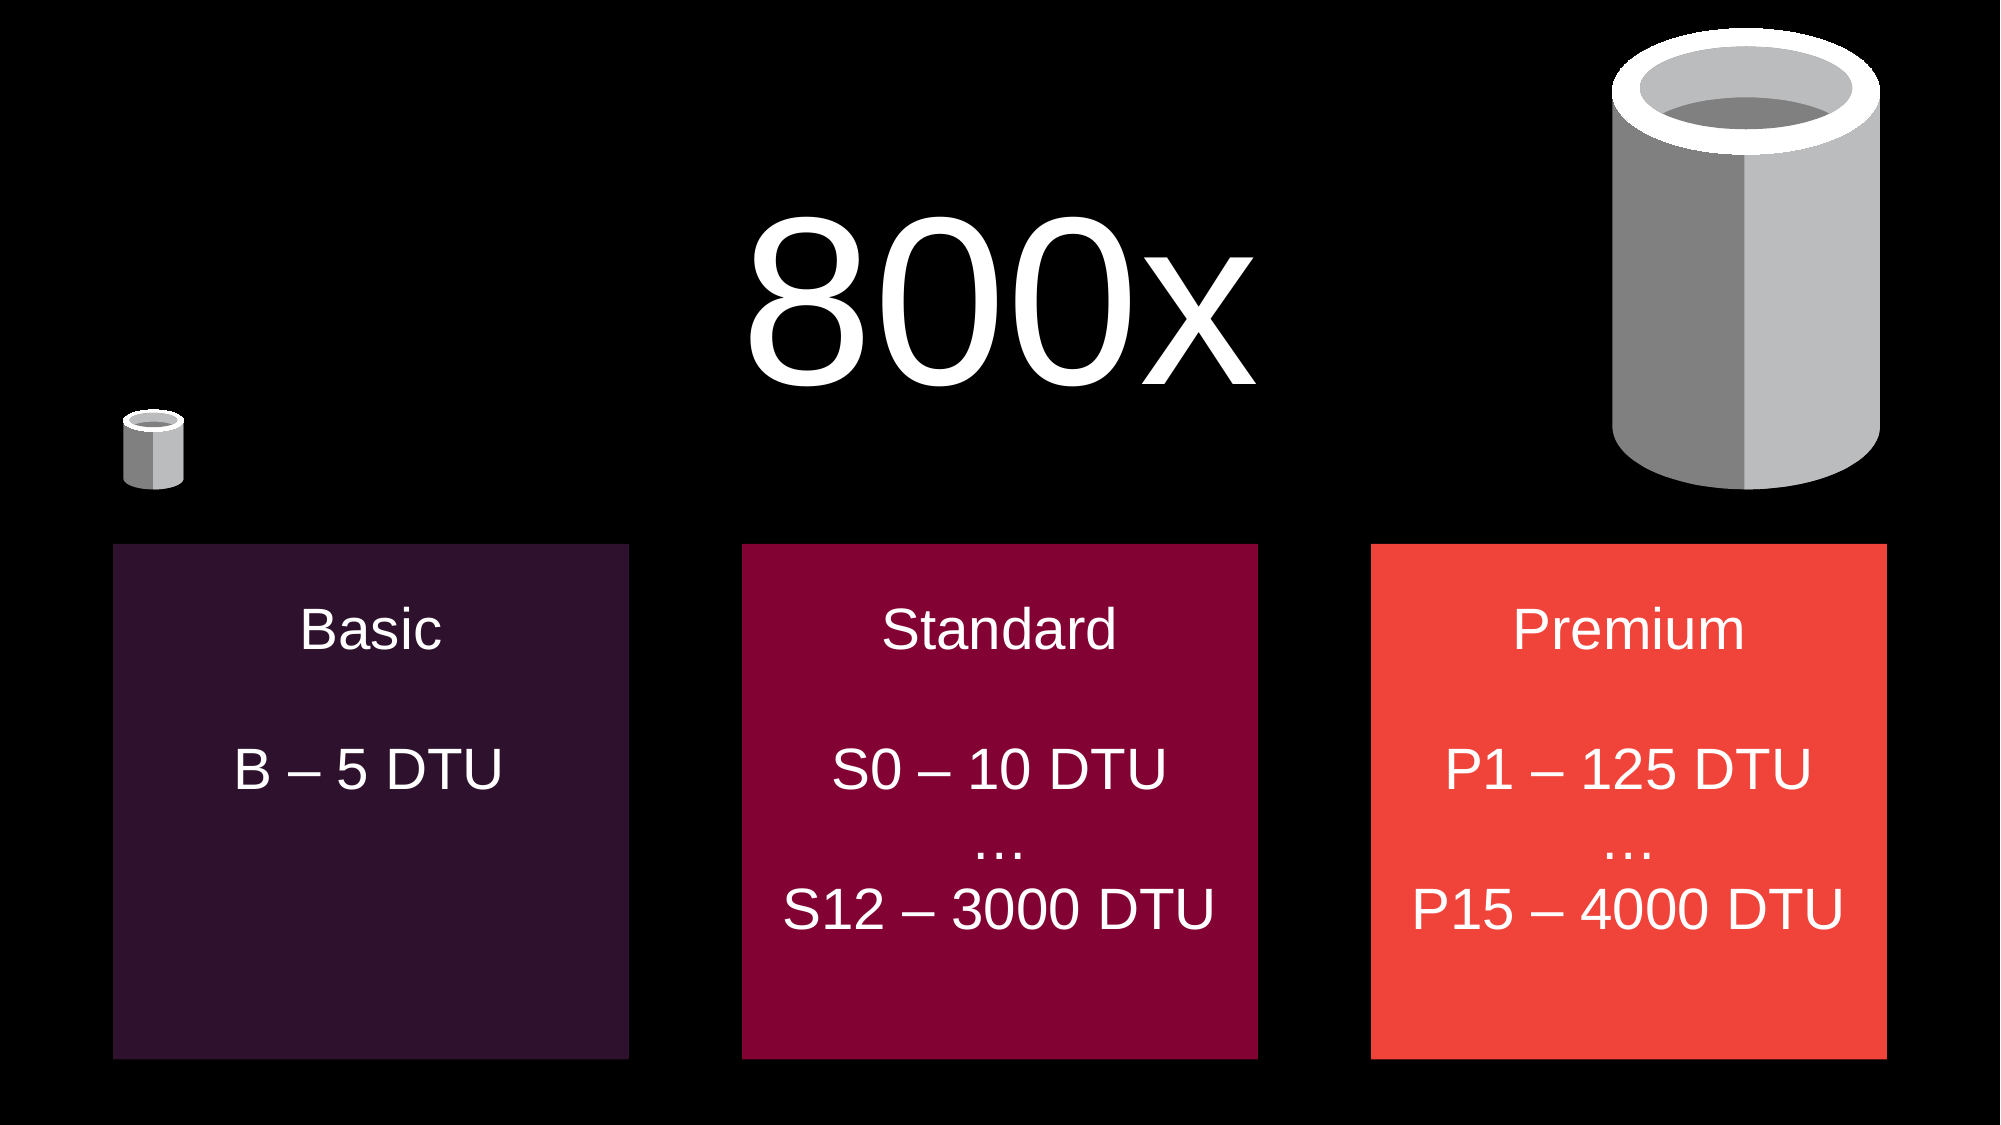

800x

Basic
Standard
Premium
B – 5 DTU
S0 – 10 DTU
…
S12 – 3000 DTU
P1 – 125 DTU
…
P15 – 4000 DTU